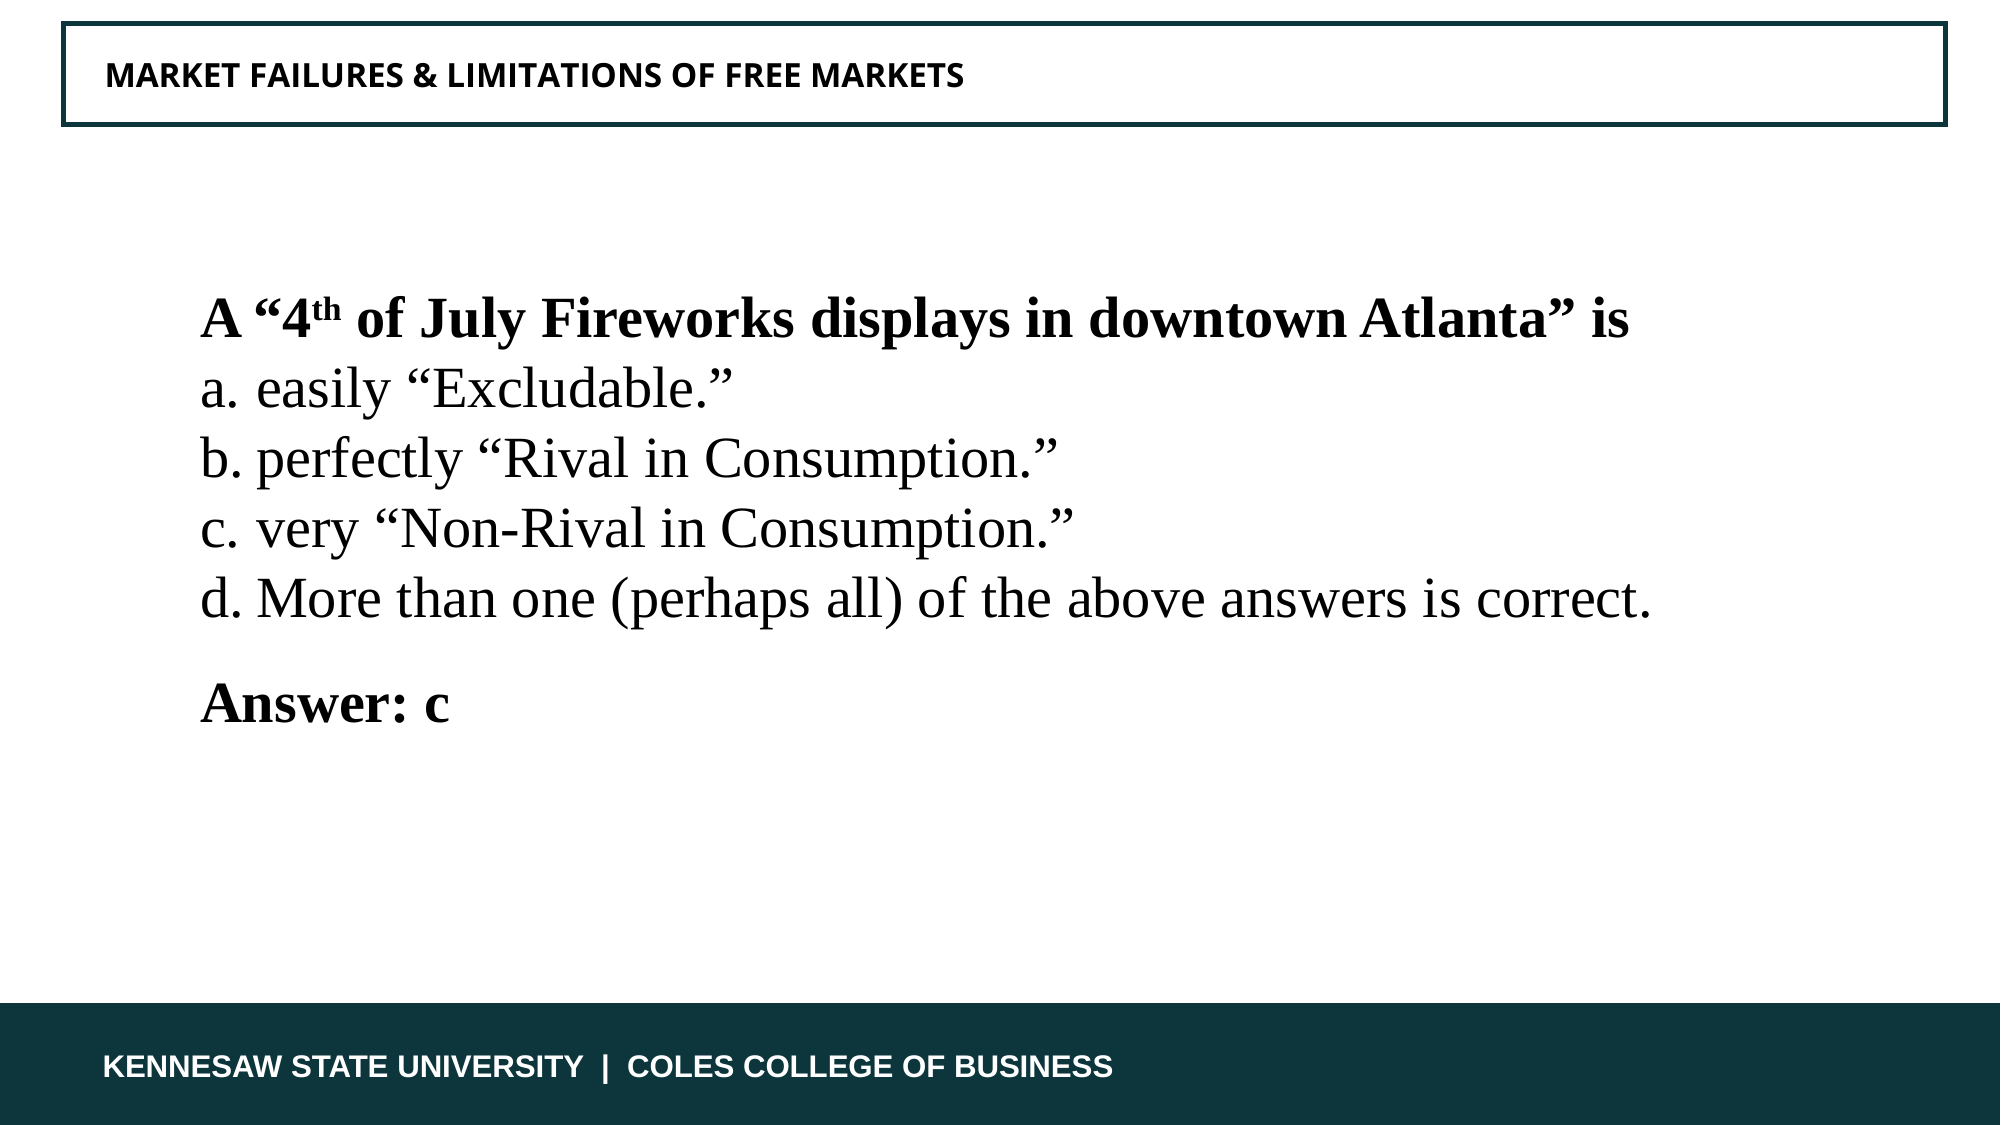

MARKET FAILURES & LIMITATIONS OF FREE MARKETS
A “4th of July Fireworks displays in downtown Atlanta” is
easily “Excludable.”
perfectly “Rival in Consumption.”
very “Non-Rival in Consumption.”
More than one (perhaps all) of the above answers is correct.

Answer: c
          KENNESAW STATE UNIVERSITY  |  COLES COLLEGE OF BUSINESS